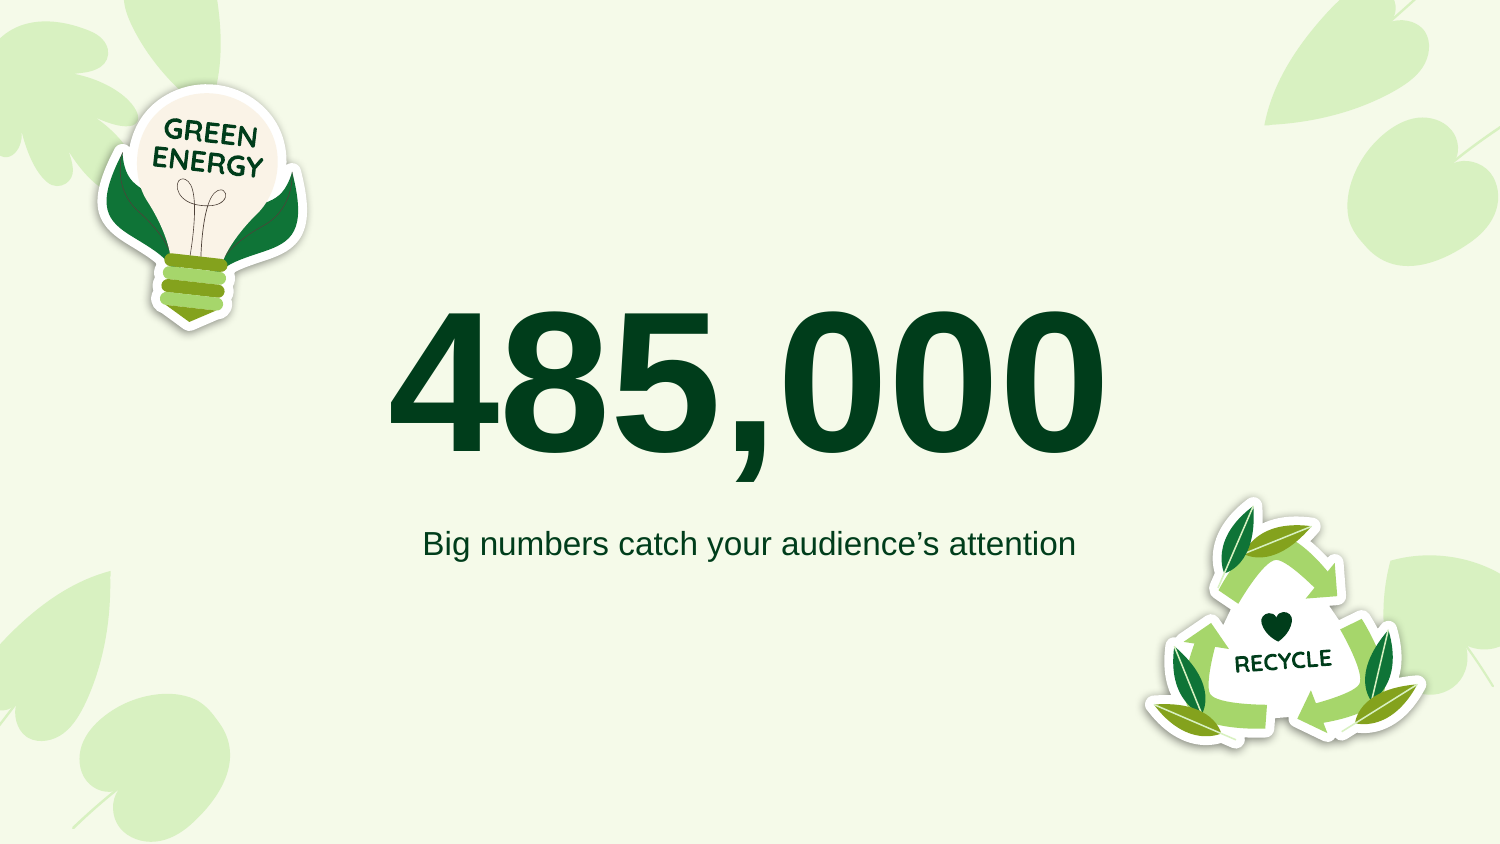

# 485,000

Big numbers catch your audience’s attention